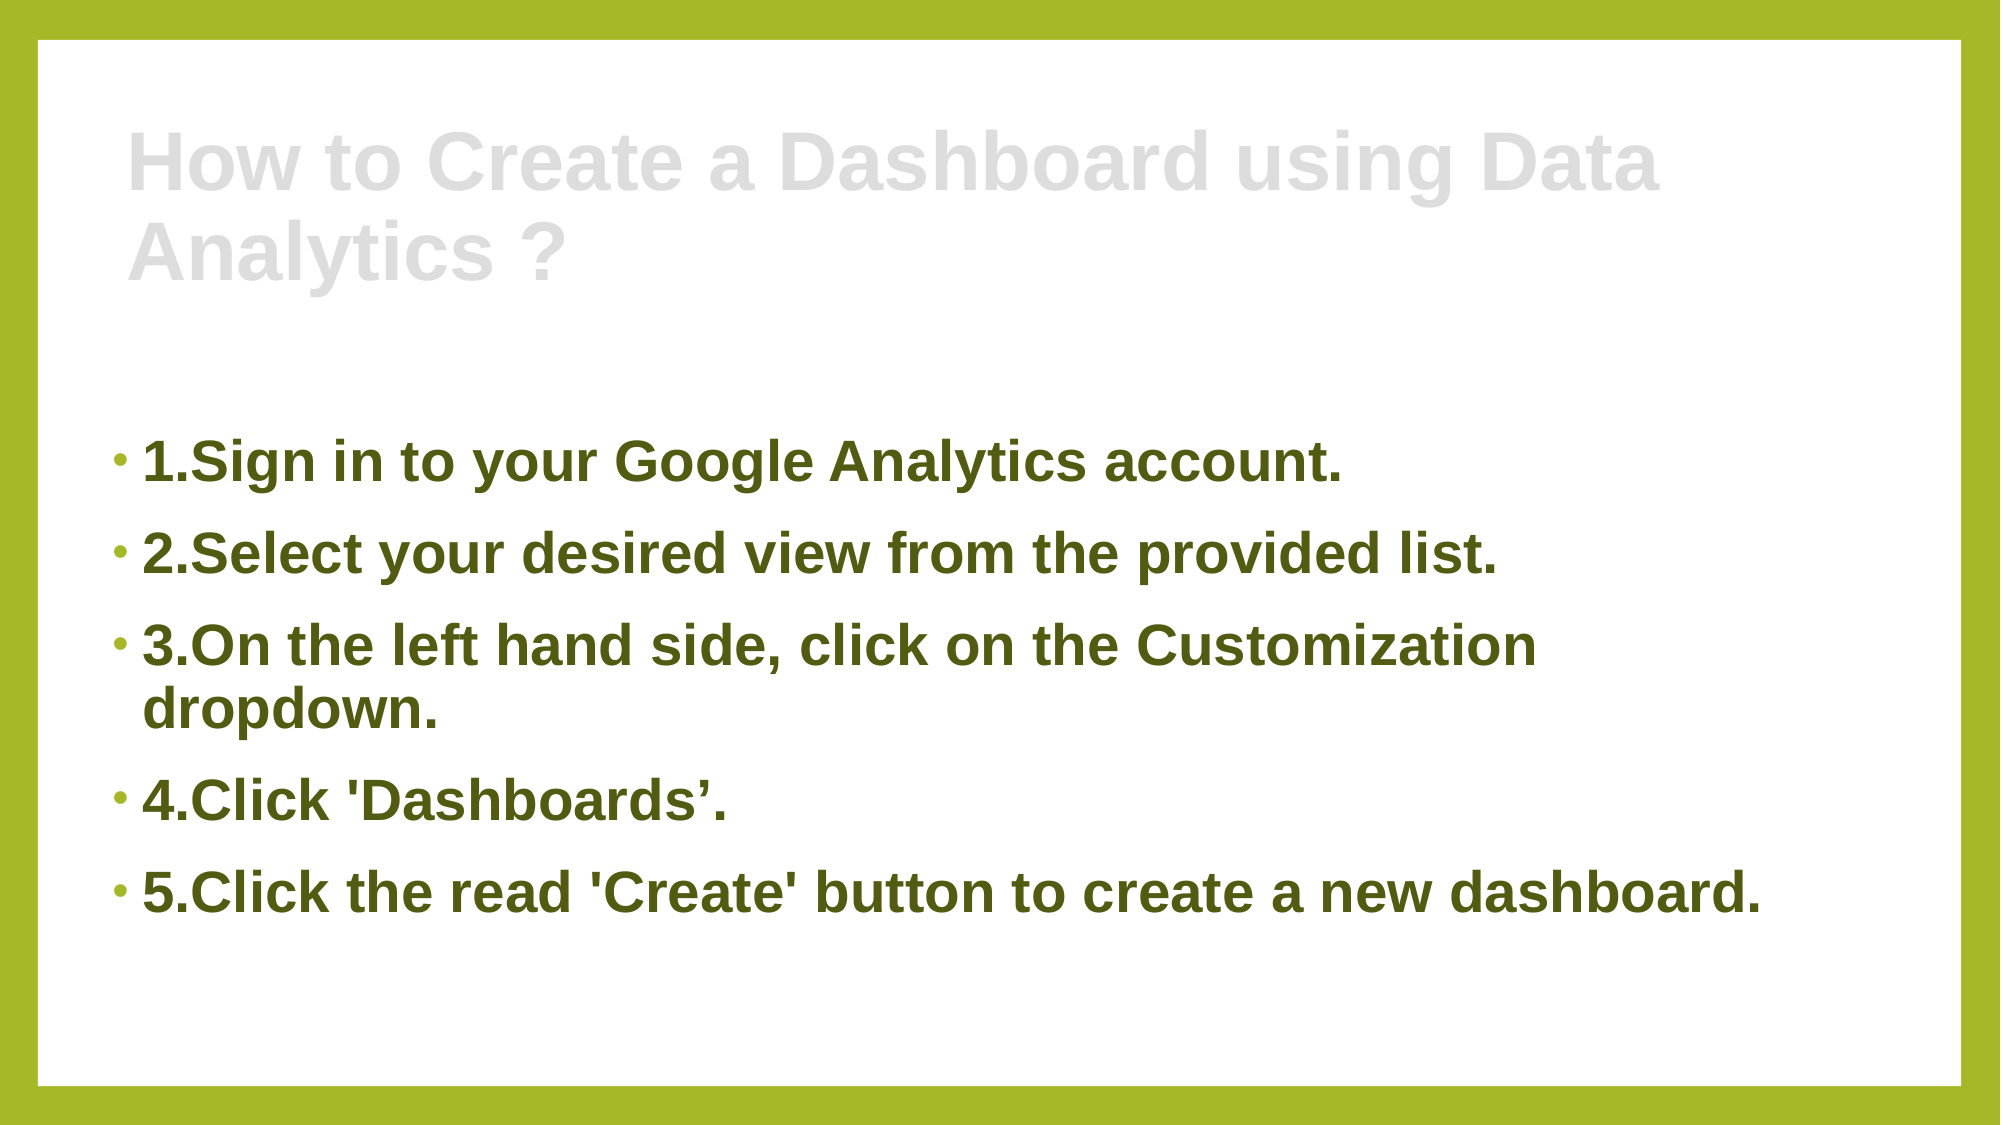

# How to Create a Dashboard using Data Analytics ?
1.Sign in to your Google Analytics account.
2.Select your desired view from the provided list.
3.On the left hand side, click on the Customization dropdown.
4.Click 'Dashboards’.
5.Click the read 'Create' button to create a new dashboard.